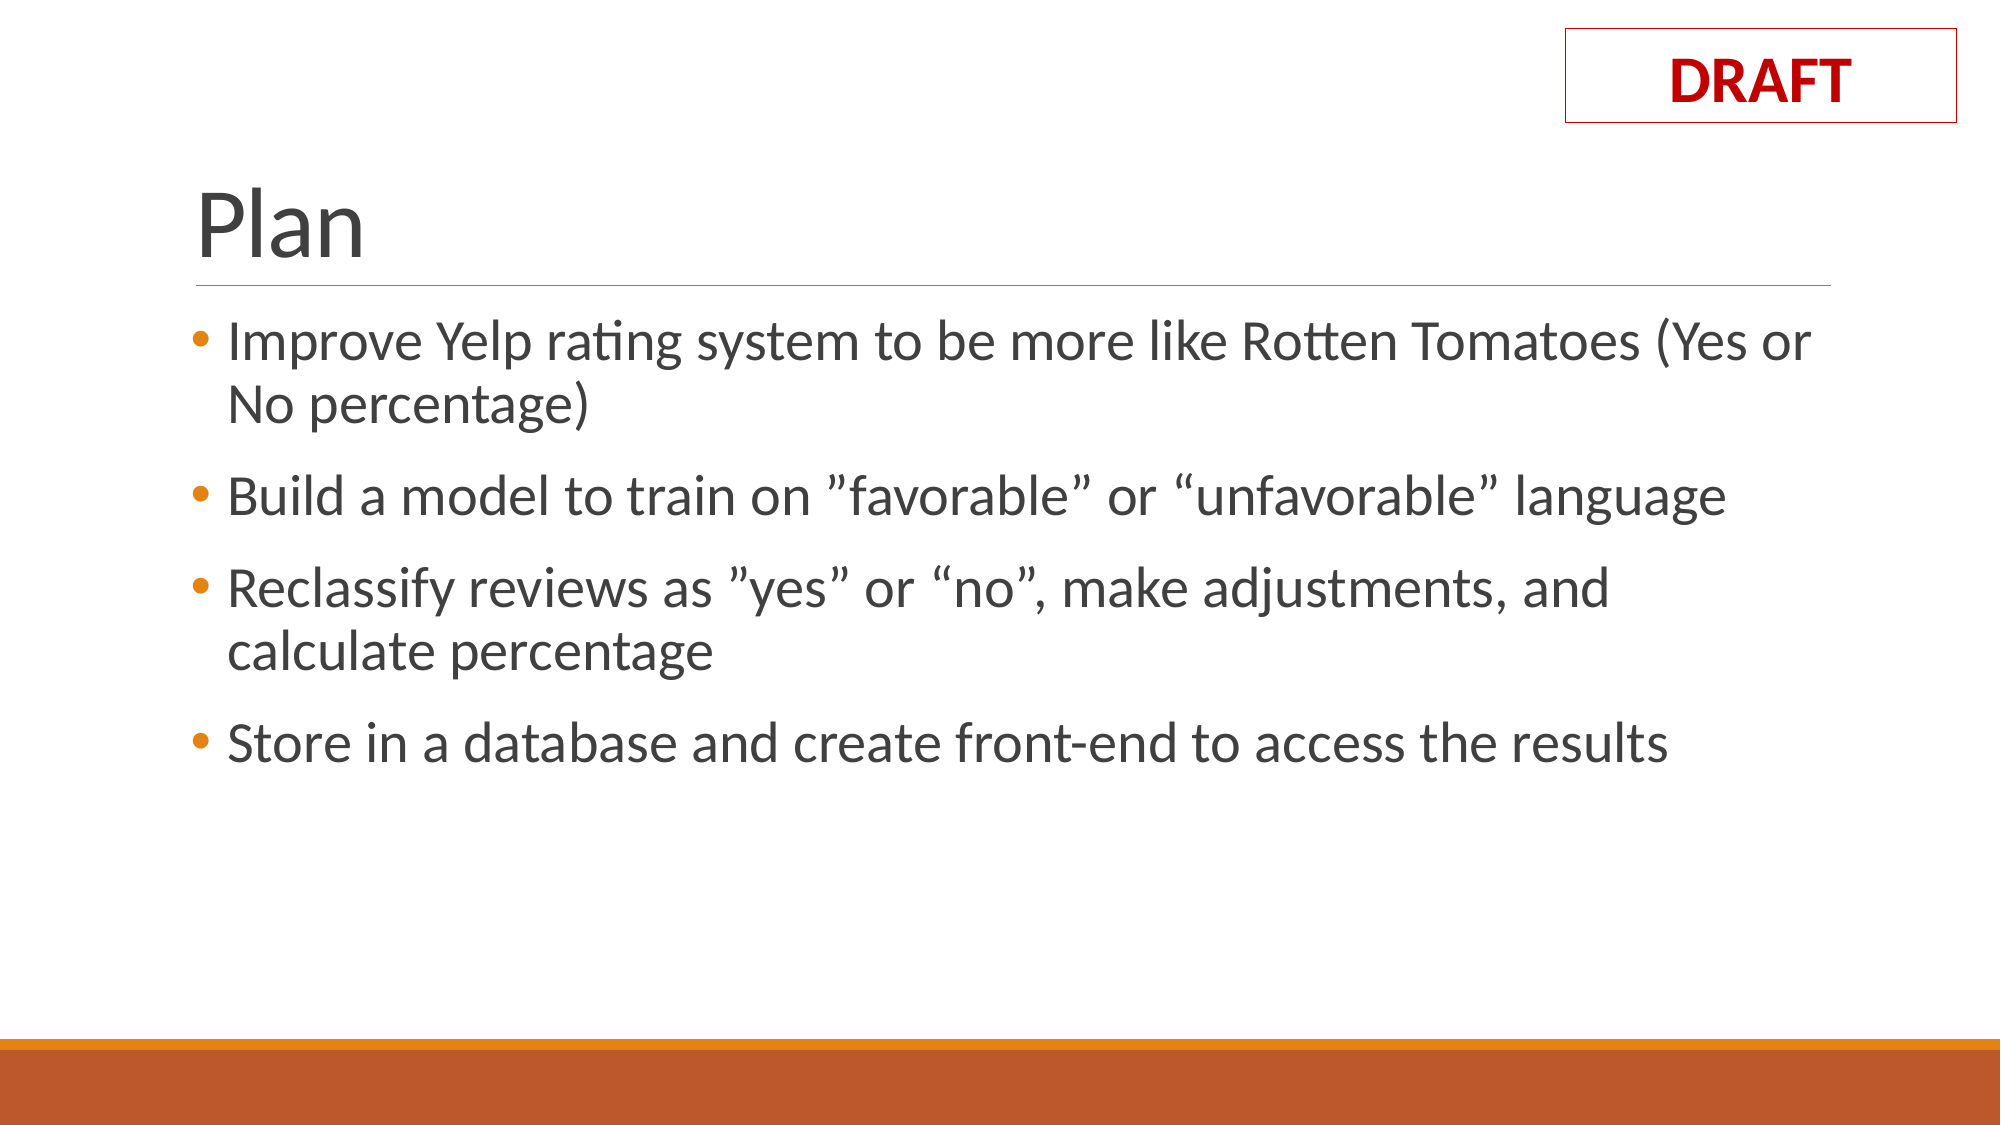

DRAFT
# Plan
Improve Yelp rating system to be more like Rotten Tomatoes (Yes or No percentage)
Build a model to train on ”favorable” or “unfavorable” language
Reclassify reviews as ”yes” or “no”, make adjustments, and calculate percentage
Store in a database and create front-end to access the results